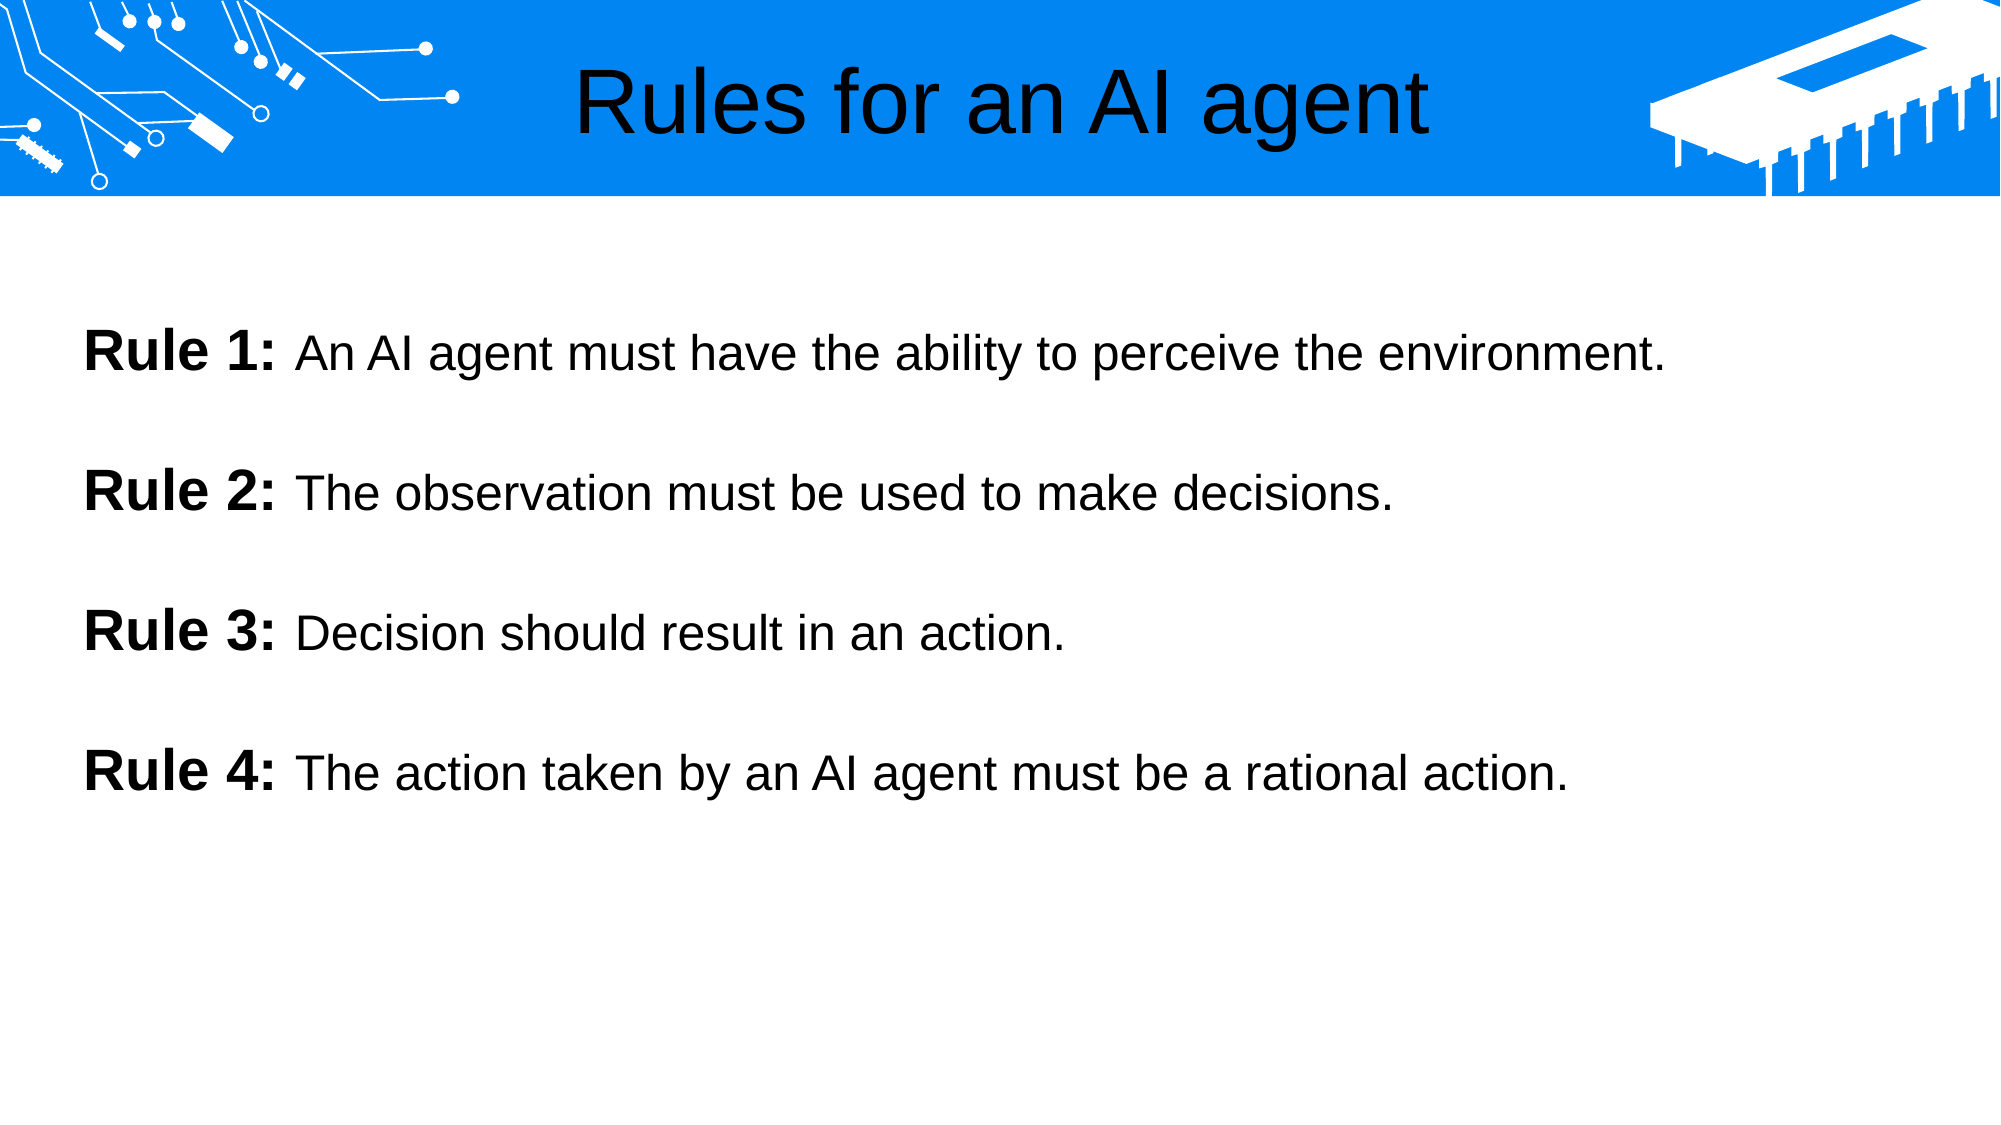

Rules for an AI agent
 Rule 1: An AI agent must have the ability to perceive the environment.
 Rule 2: The observation must be used to make decisions.
 Rule 3: Decision should result in an action.
 Rule 4: The action taken by an AI agent must be a rational action.